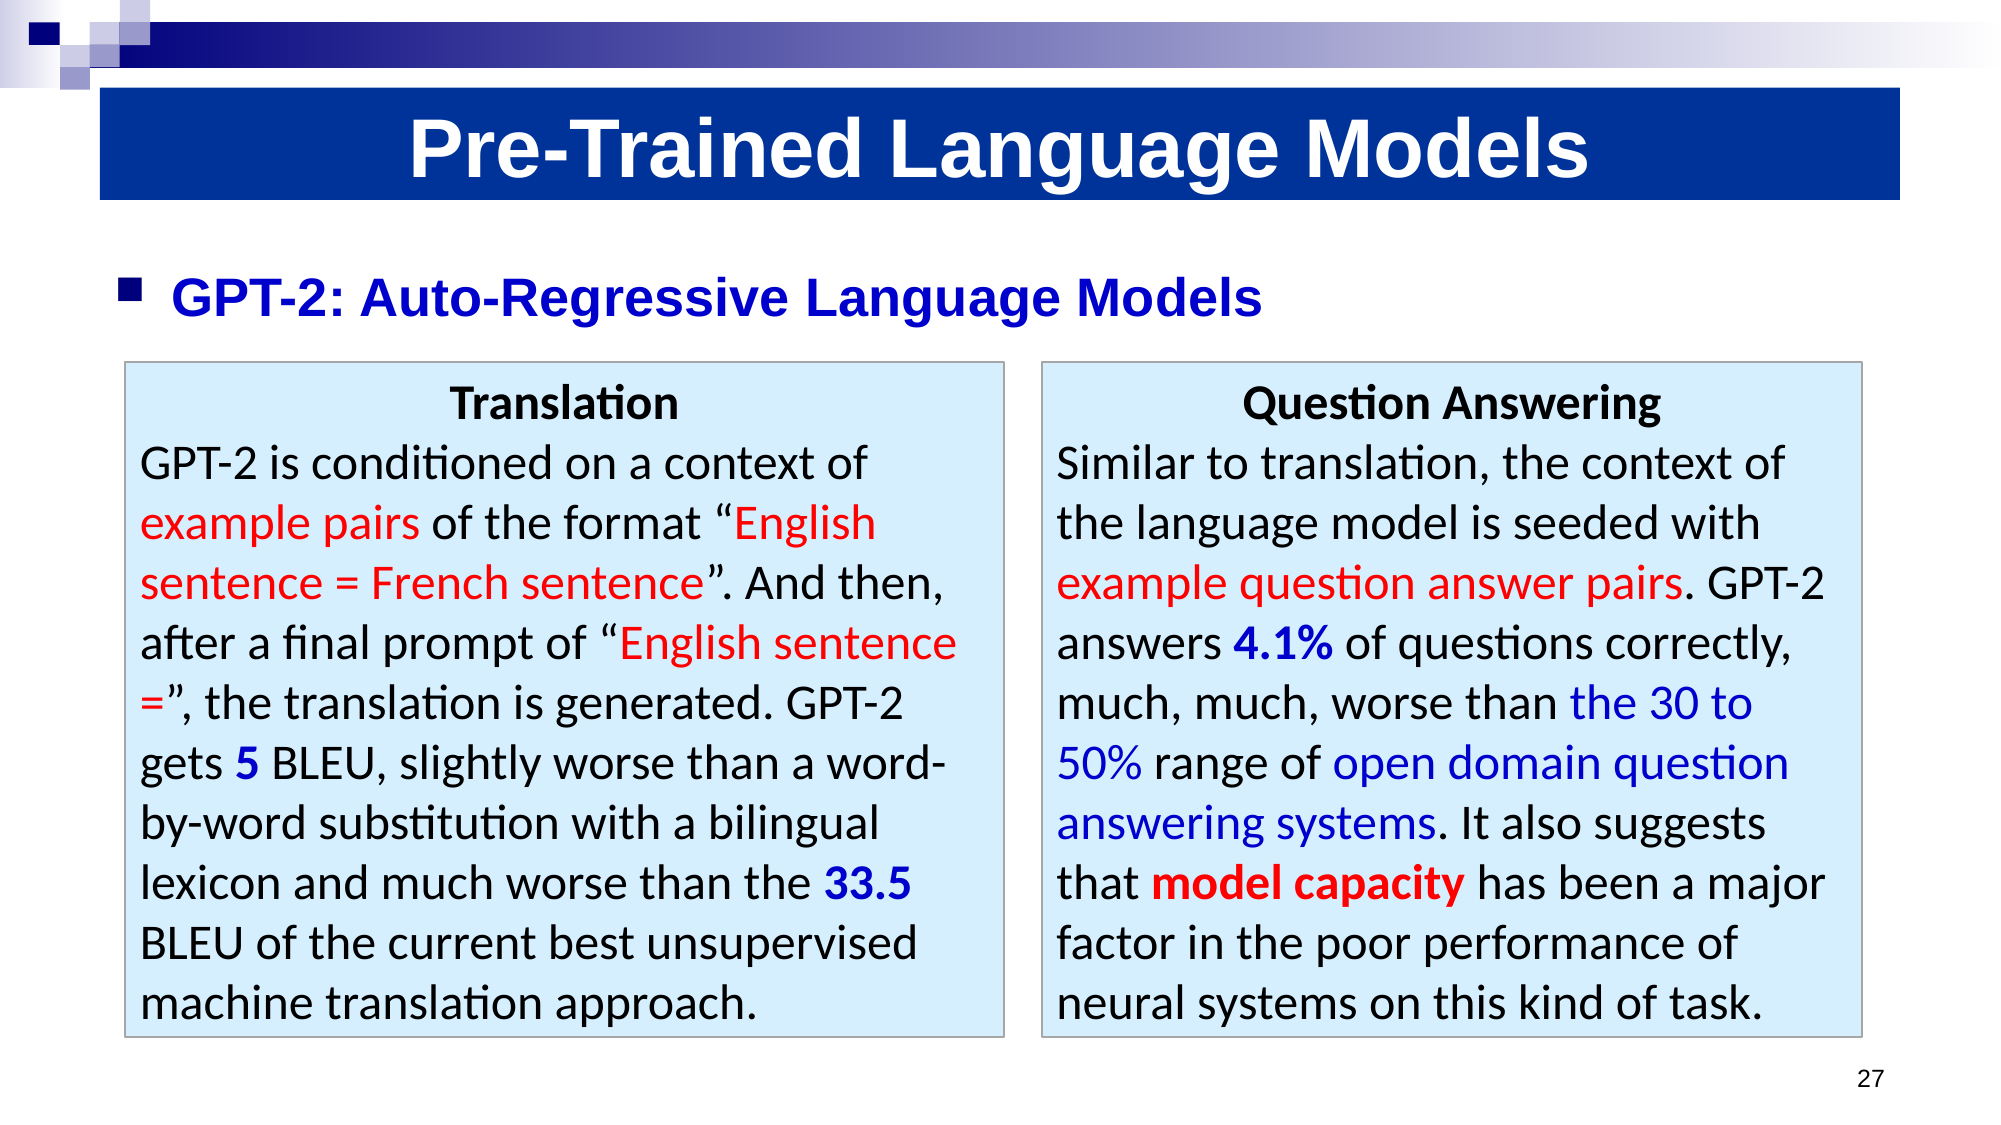

# Pre-Trained Language Models
GPT-2: Auto-Regressive Language Models

Translation
GPT-2 is conditioned on a context of example pairs of the format “English sentence = French sentence”. And then, after a final prompt of “English sentence =”, the translation is generated. GPT-2 gets 5 BLEU, slightly worse than a word-by-word substitution with a bilingual lexicon and much worse than the 33.5 BLEU of the current best unsupervised machine translation approach.
Question Answering
Similar to translation, the context of the language model is seeded with example question answer pairs. GPT-2 answers 4.1% of questions correctly, much, much, worse than the 30 to 50% range of open domain question answering systems. It also suggests that model capacity has been a major factor in the poor performance of neural systems on this kind of task.
27